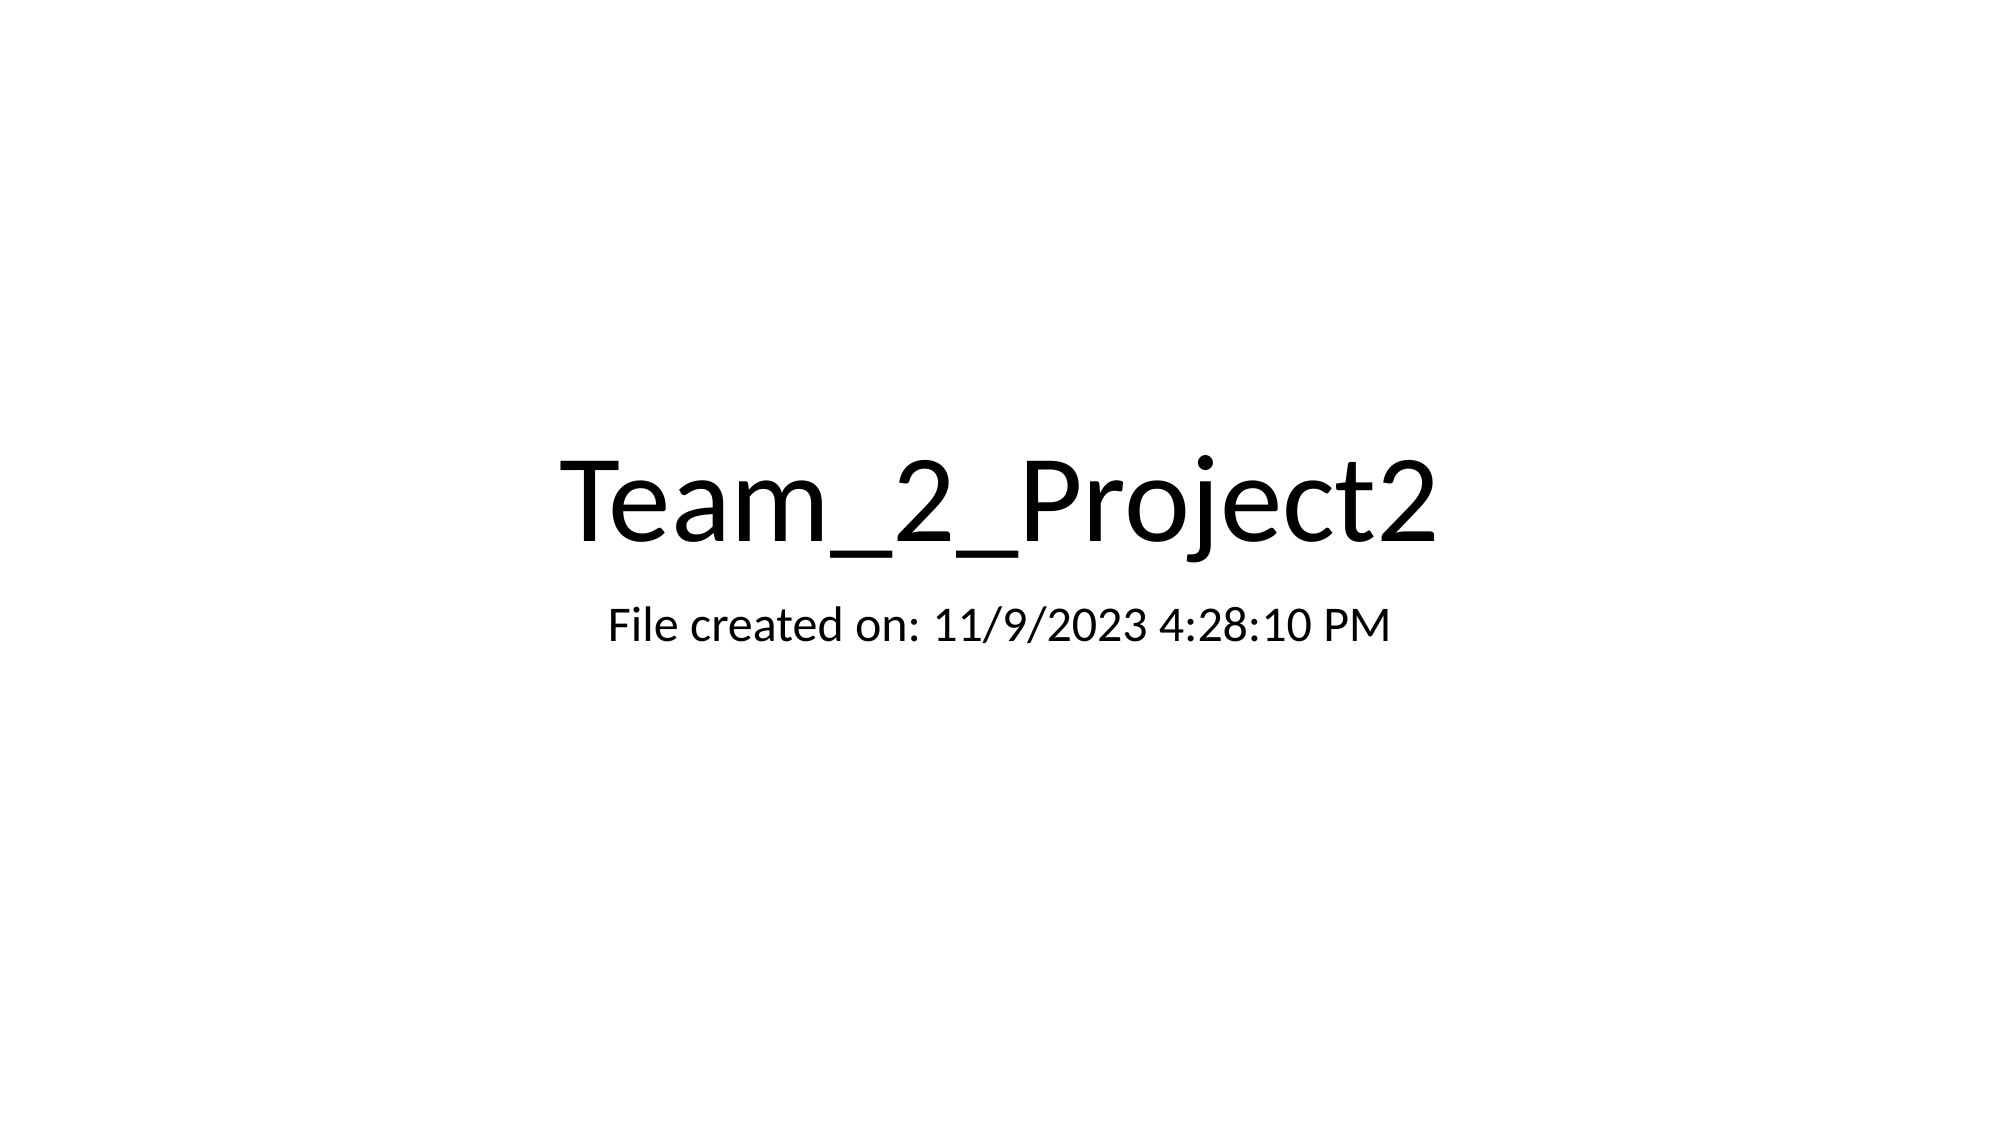

# Team_2_Project2
File created on: 11/9/2023 4:28:10 PM